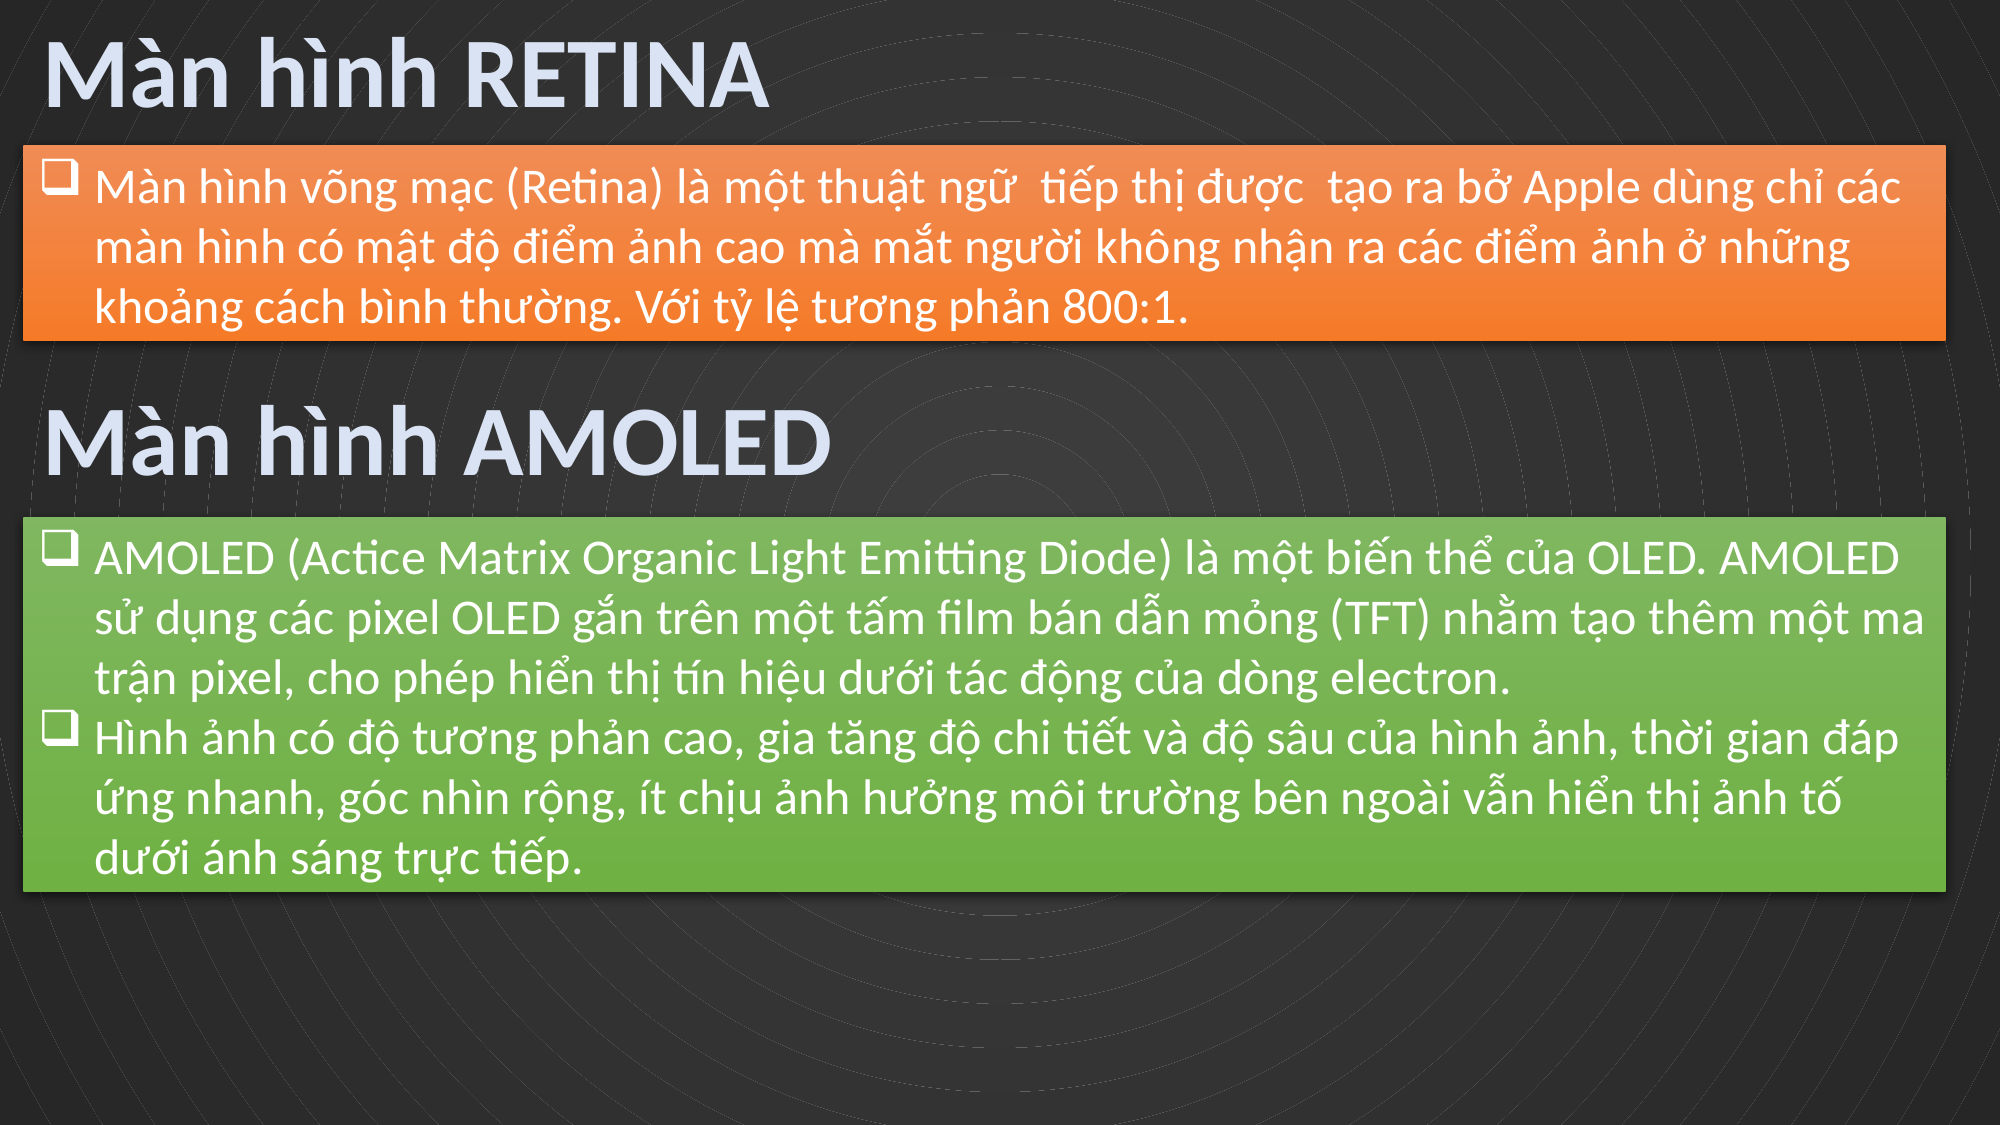

Màn hình RETINA
Màn hình võng mạc (Retina) là một thuật ngữ  tiếp thị được  tạo ra bở Apple dùng chỉ các màn hình có mật độ điểm ảnh cao mà mắt người không nhận ra các điểm ảnh ở những khoảng cách bình thường. Với tỷ lệ tương phản 800:1.
Màn hình AMOLED
AMOLED (Actice Matrix Organic Light Emitting Diode) là một biến thể của OLED. AMOLED sử dụng các pixel OLED gắn trên một tấm film bán dẫn mỏng (TFT) nhằm tạo thêm một ma trận pixel, cho phép hiển thị tín hiệu dưới tác động của dòng electron.
Hình ảnh có độ tương phản cao, gia tăng độ chi tiết và độ sâu của hình ảnh, thời gian đáp ứng nhanh, góc nhìn rộng, ít chịu ảnh hưởng môi trường bên ngoài vẫn hiển thị ảnh tố dưới ánh sáng trực tiếp.